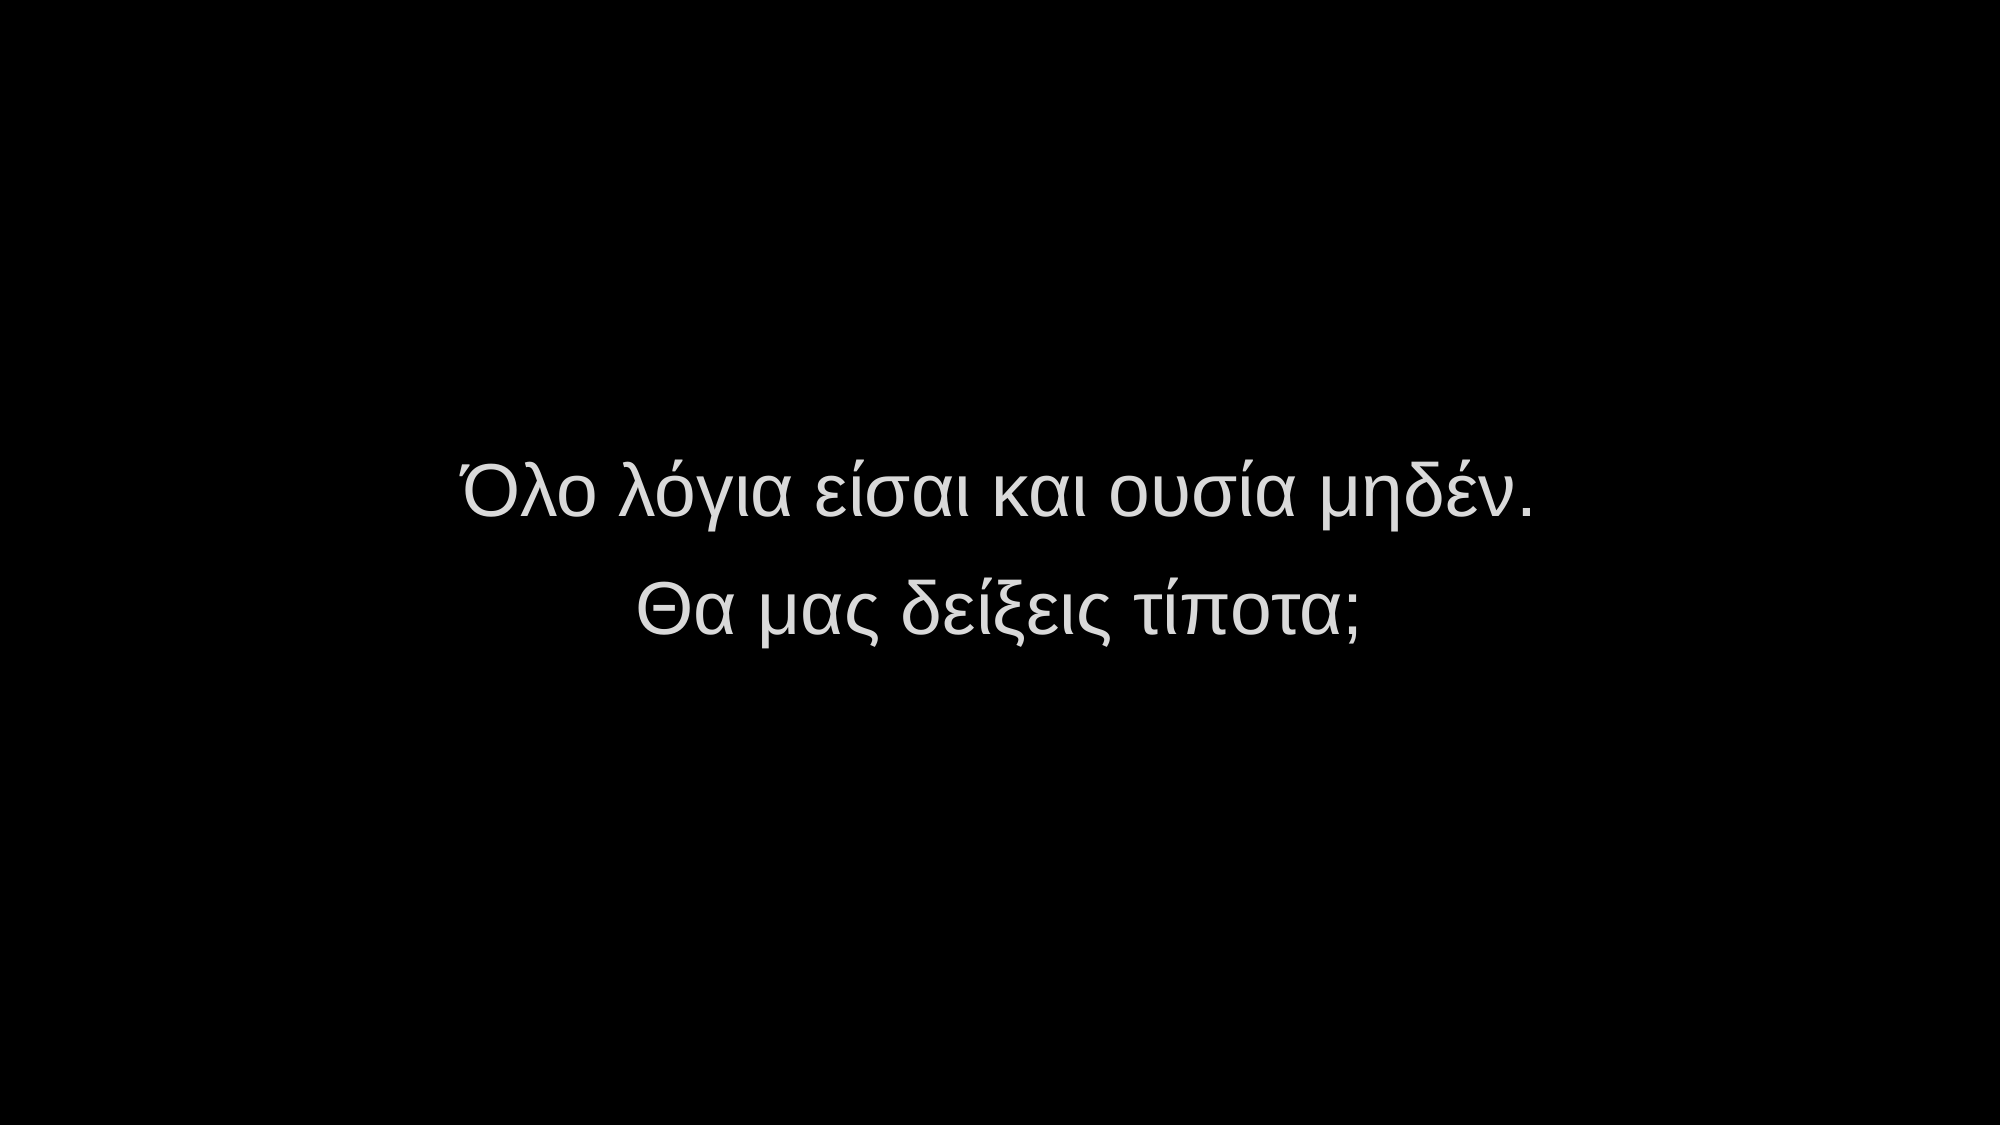

Όλο λόγια είσαι και ουσία μηδέν.
Θα μας δείξεις τίποτα;